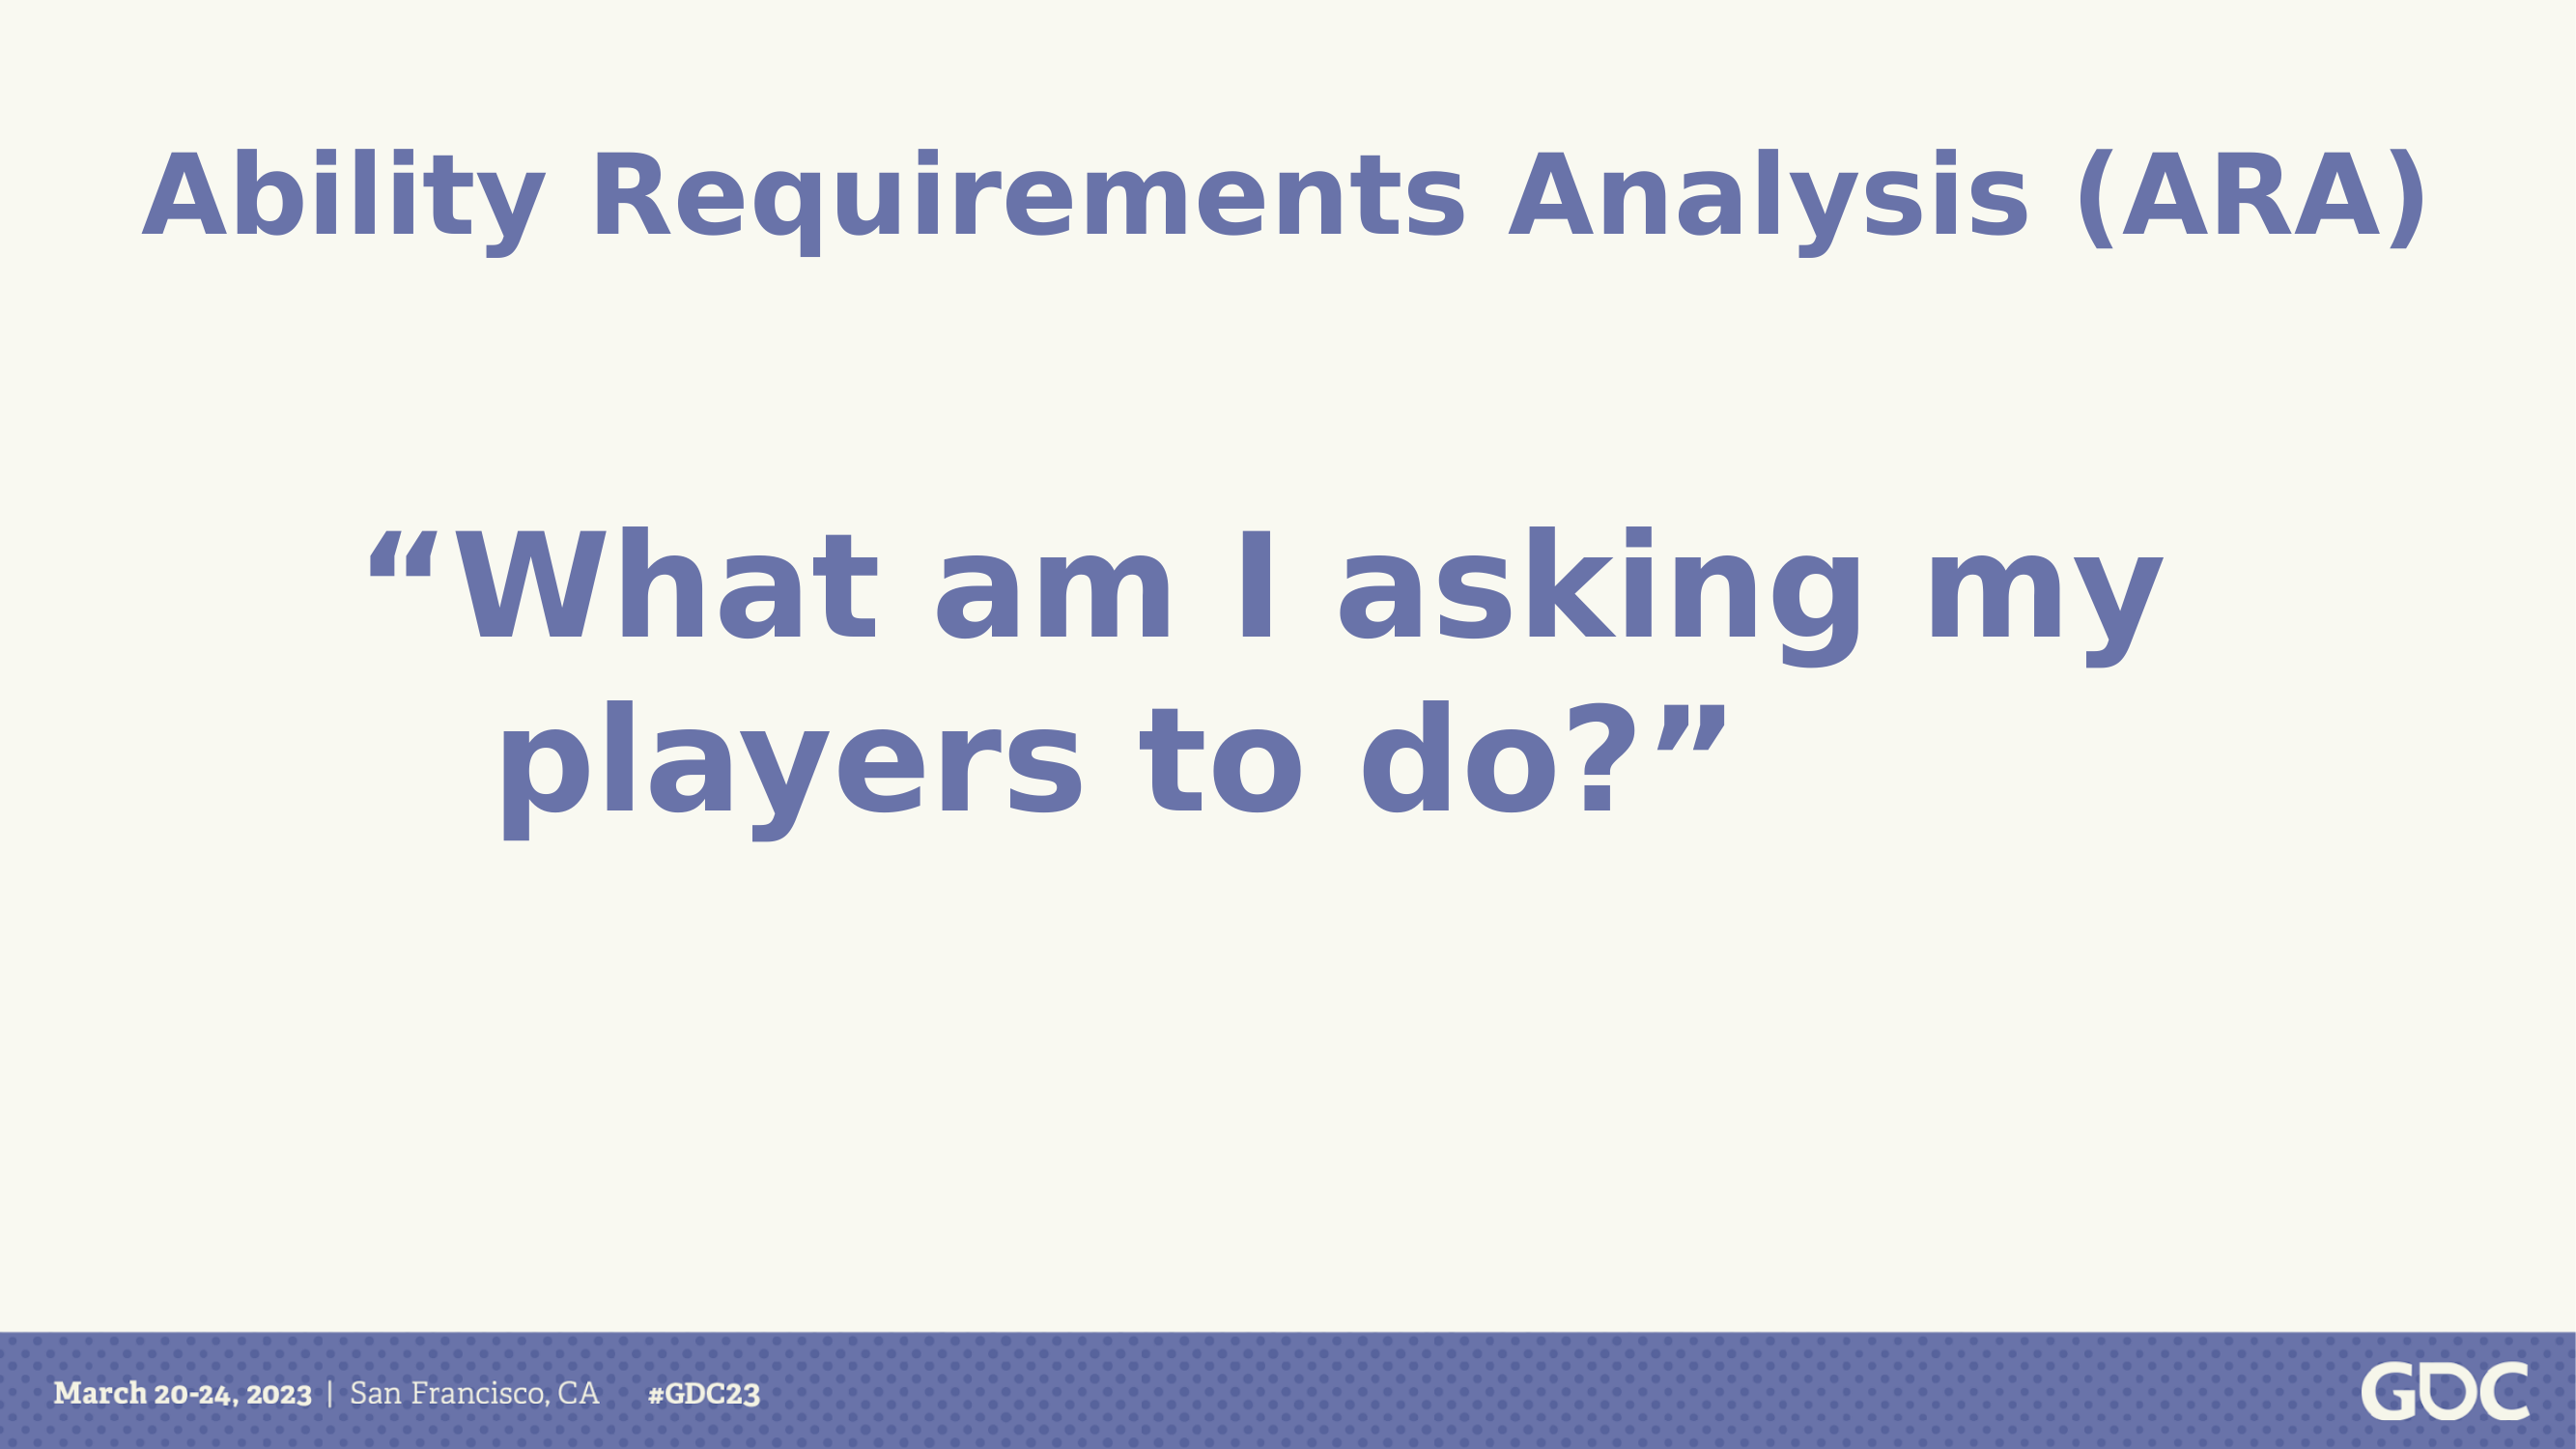

# Ability Requirements Analysis (ARA)
“What am I asking my players to do?”